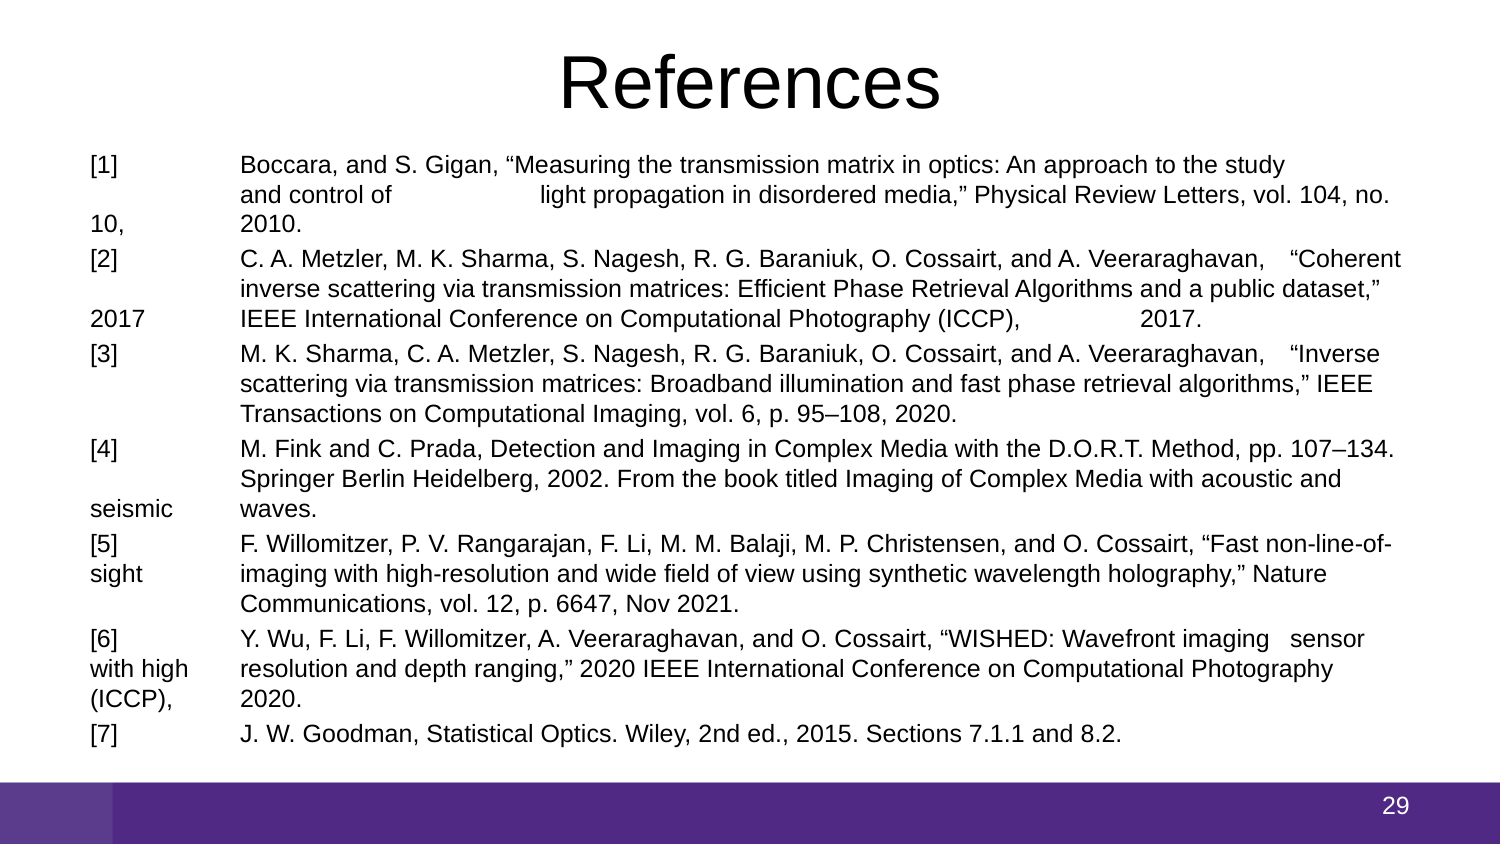

# References
[1]	Boccara, and S. Gigan, “Measuring the transmission matrix in optics: An approach to the study 	and control of 	light propagation in disordered media,” Physical Review Letters, vol. 104, no. 10, 	2010.
[2]	C. A. Metzler, M. K. Sharma, S. Nagesh, R. G. Baraniuk, O. Cossairt, and A. Veeraraghavan, 	“Coherent 	inverse scattering via transmission matrices: Efficient Phase Retrieval Algorithms and a public dataset,” 2017 	IEEE International Conference on Computational Photography (ICCP), 	2017.
[3]	M. K. Sharma, C. A. Metzler, S. Nagesh, R. G. Baraniuk, O. Cossairt, and A. Veeraraghavan,	“Inverse 	scattering via transmission matrices: Broadband illumination and fast phase retrieval algorithms,” IEEE 	Transactions on Computational Imaging, vol. 6, p. 95–108, 2020.
[4]	M. Fink and C. Prada, Detection and Imaging in Complex Media with the D.O.R.T. Method, pp. 107–134. 	Springer Berlin Heidelberg, 2002. From the book titled Imaging of Complex Media with acoustic and seismic 	waves.
[5]	F. Willomitzer, P. V. Rangarajan, F. Li, M. M. Balaji, M. P. Christensen, and O. Cossairt, “Fast non-line-of-sight 	imaging with high-resolution and wide field of view using synthetic wavelength holography,” Nature 	Communications, vol. 12, p. 6647, Nov 2021.
[6]	Y. Wu, F. Li, F. Willomitzer, A. Veeraraghavan, and O. Cossairt, “WISHED: Wavefront imaging 	sensor with high 	resolution and depth ranging,” 2020 IEEE International Conference on Computational Photography (ICCP), 	2020.
[7]	J. W. Goodman, Statistical Optics. Wiley, 2nd ed., 2015. Sections 7.1.1 and 8.2.
29